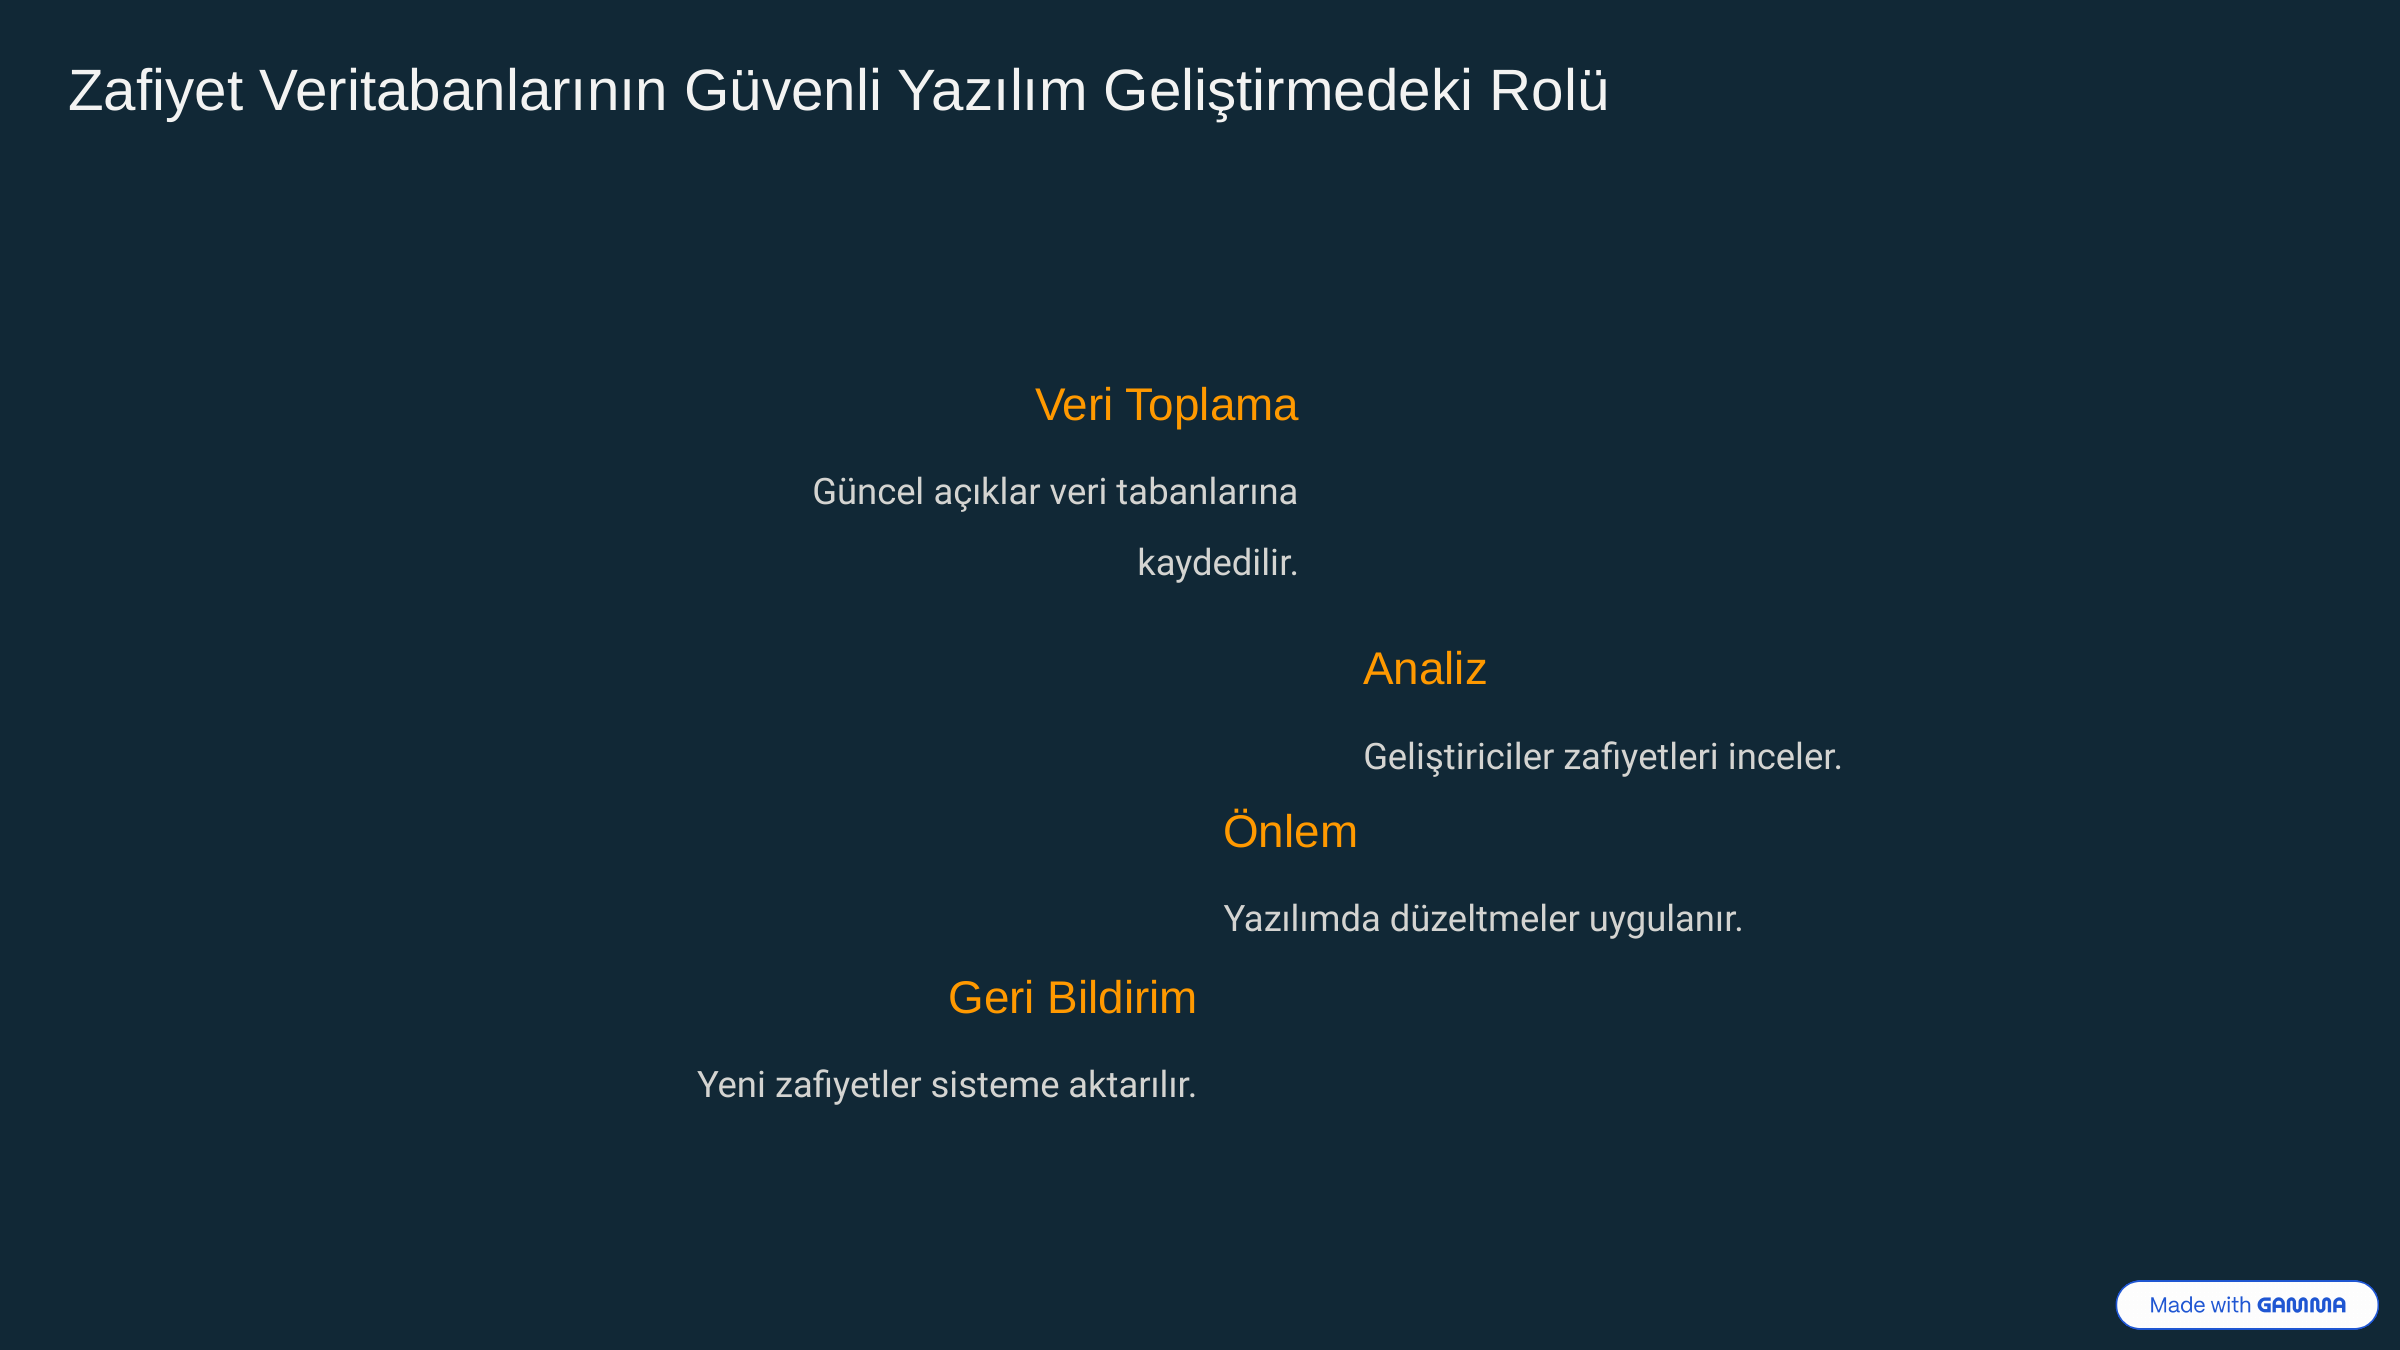

Zafiyet Veritabanlarının Güvenli Yazılım Geliştirmedeki Rolü
Veri Toplama
Güncel açıklar veri tabanlarına kaydedilir.

Analiz
Geliştiriciler zafiyetleri inceler.
Önlem
Yazılımda düzeltmeler uygulanır.
Geri Bildirim
Yeni zafiyetler sisteme aktarılır.